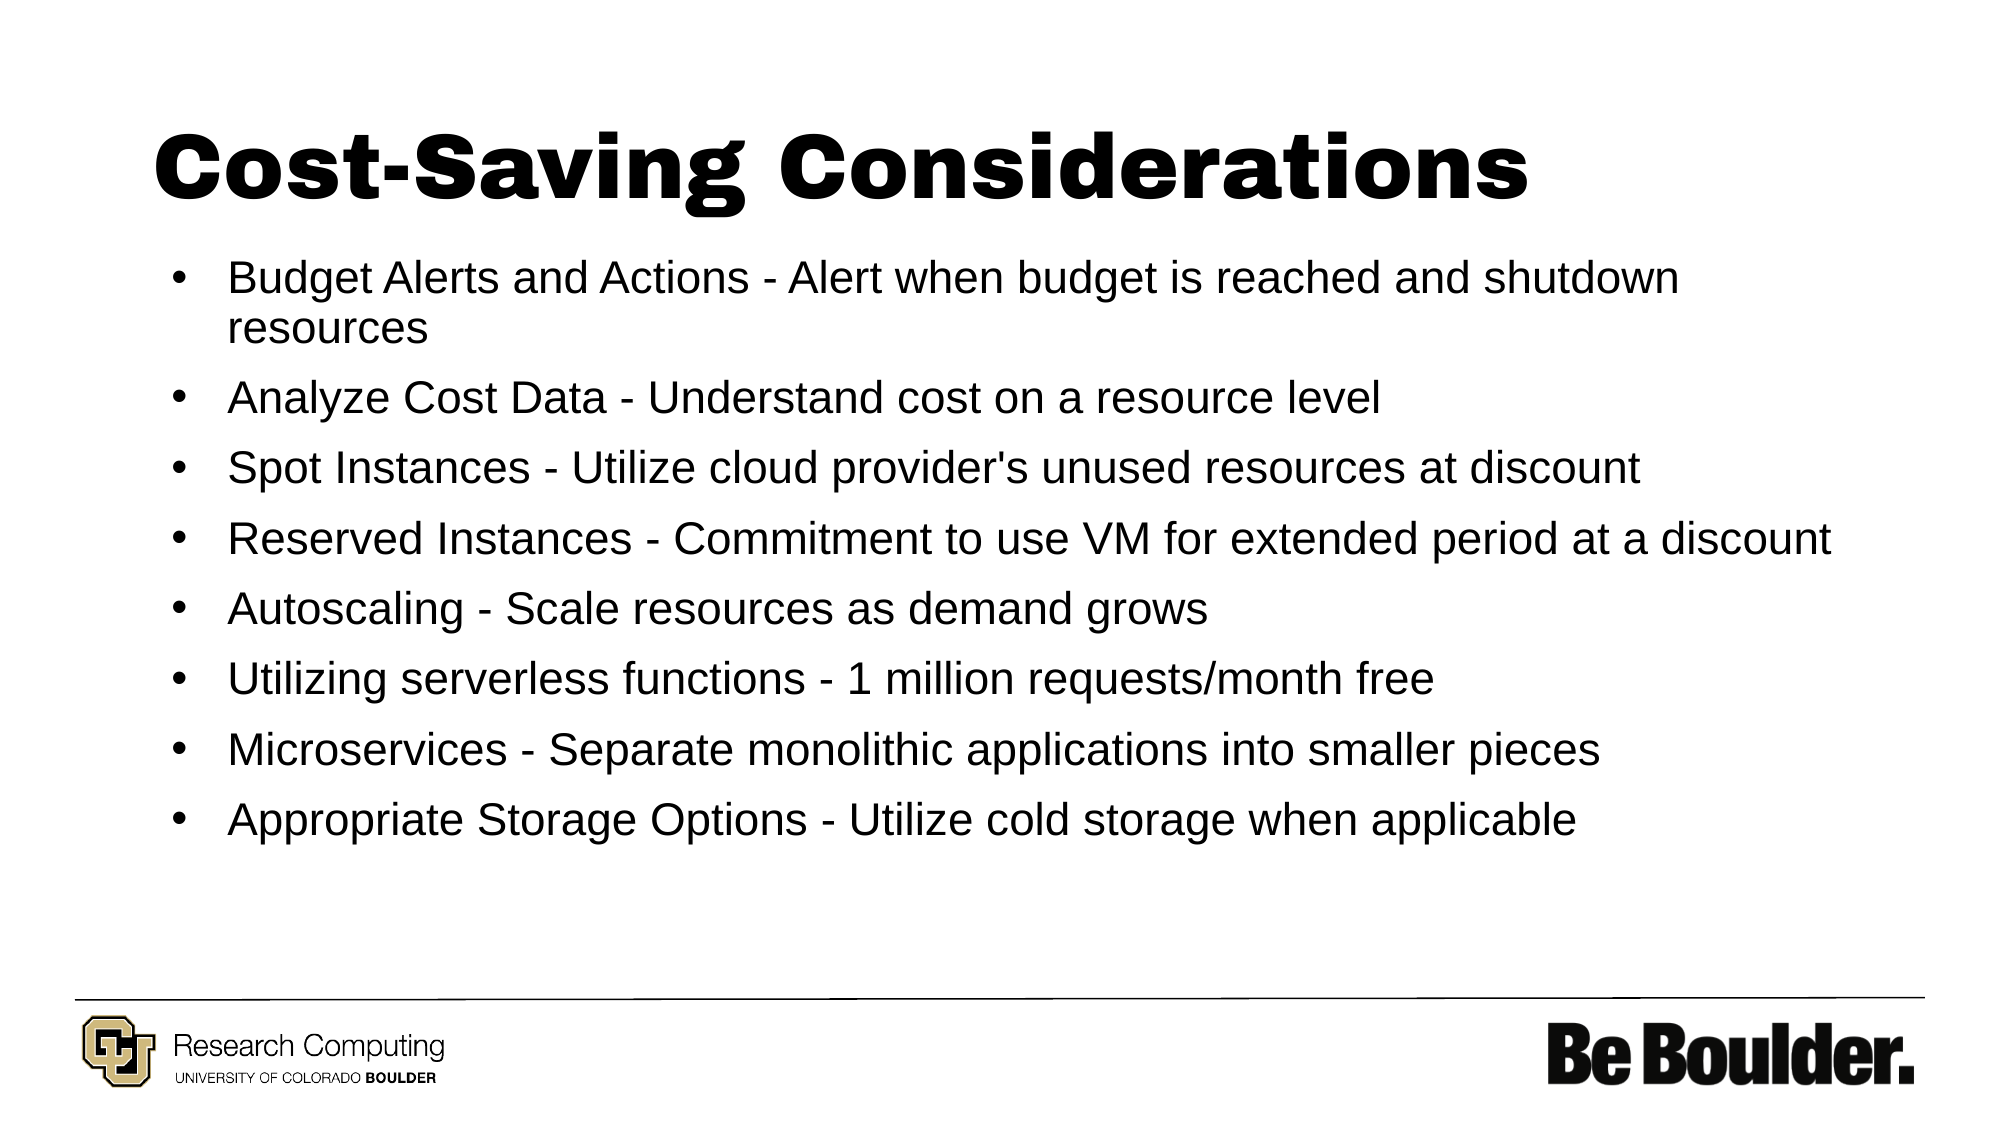

# Cost-Saving Considerations
Budget Alerts and Actions - Alert when budget is reached and shutdown resources
Analyze Cost Data - Understand cost on a resource level
Spot Instances - Utilize cloud provider's unused resources at discount
Reserved Instances - Commitment to use VM for extended period at a discount
Autoscaling - Scale resources as demand grows
Utilizing serverless functions - 1 million requests/month free
Microservices - Separate monolithic applications into smaller pieces
Appropriate Storage Options - Utilize cold storage when applicable